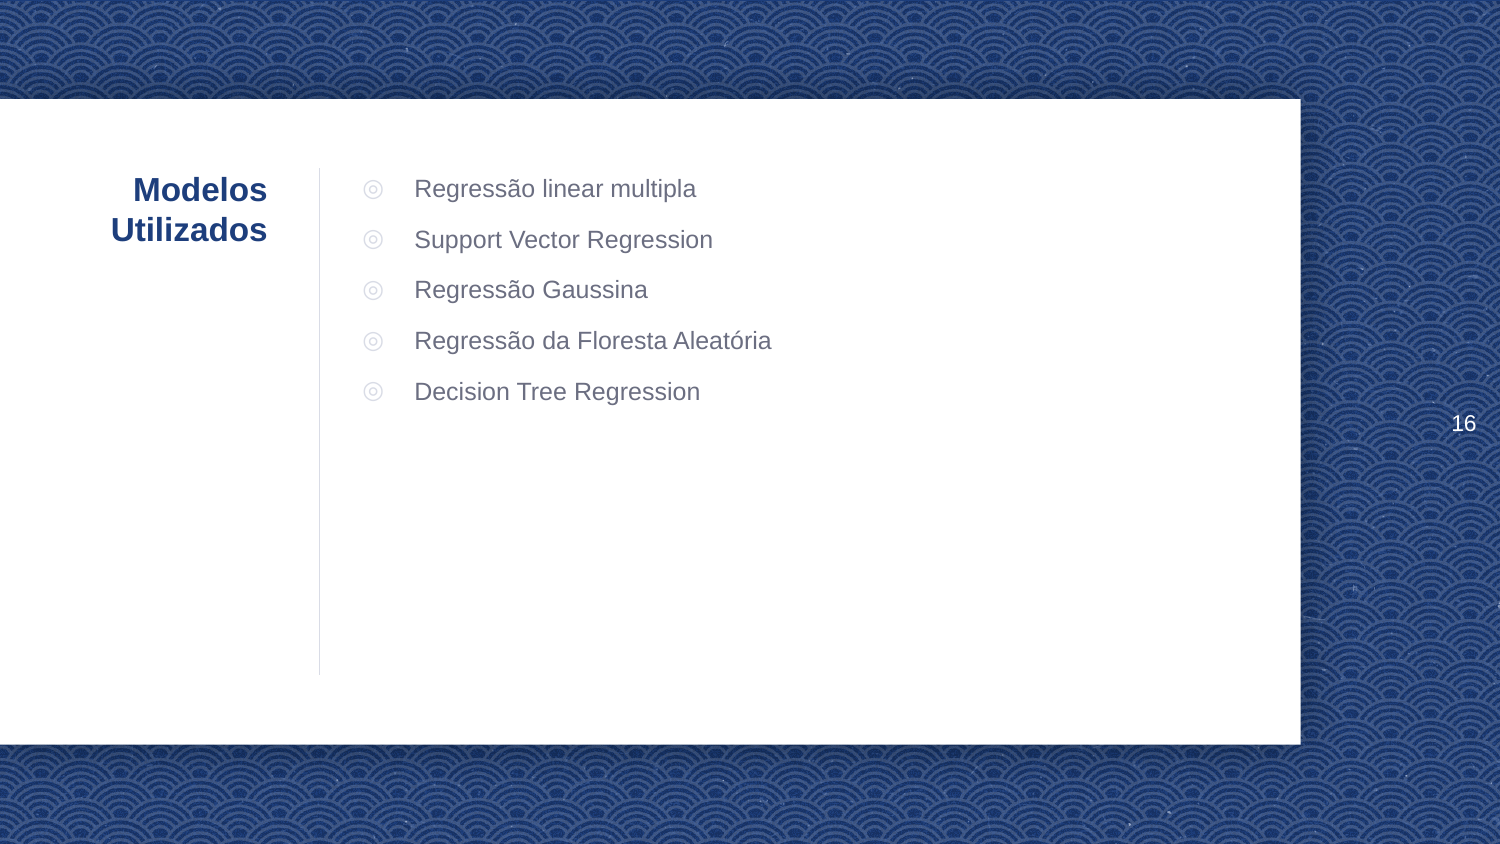

16
# Modelos Utilizados
Regressão linear multipla
Support Vector Regression
Regressão Gaussina
Regressão da Floresta Aleatória
Decision Tree Regression